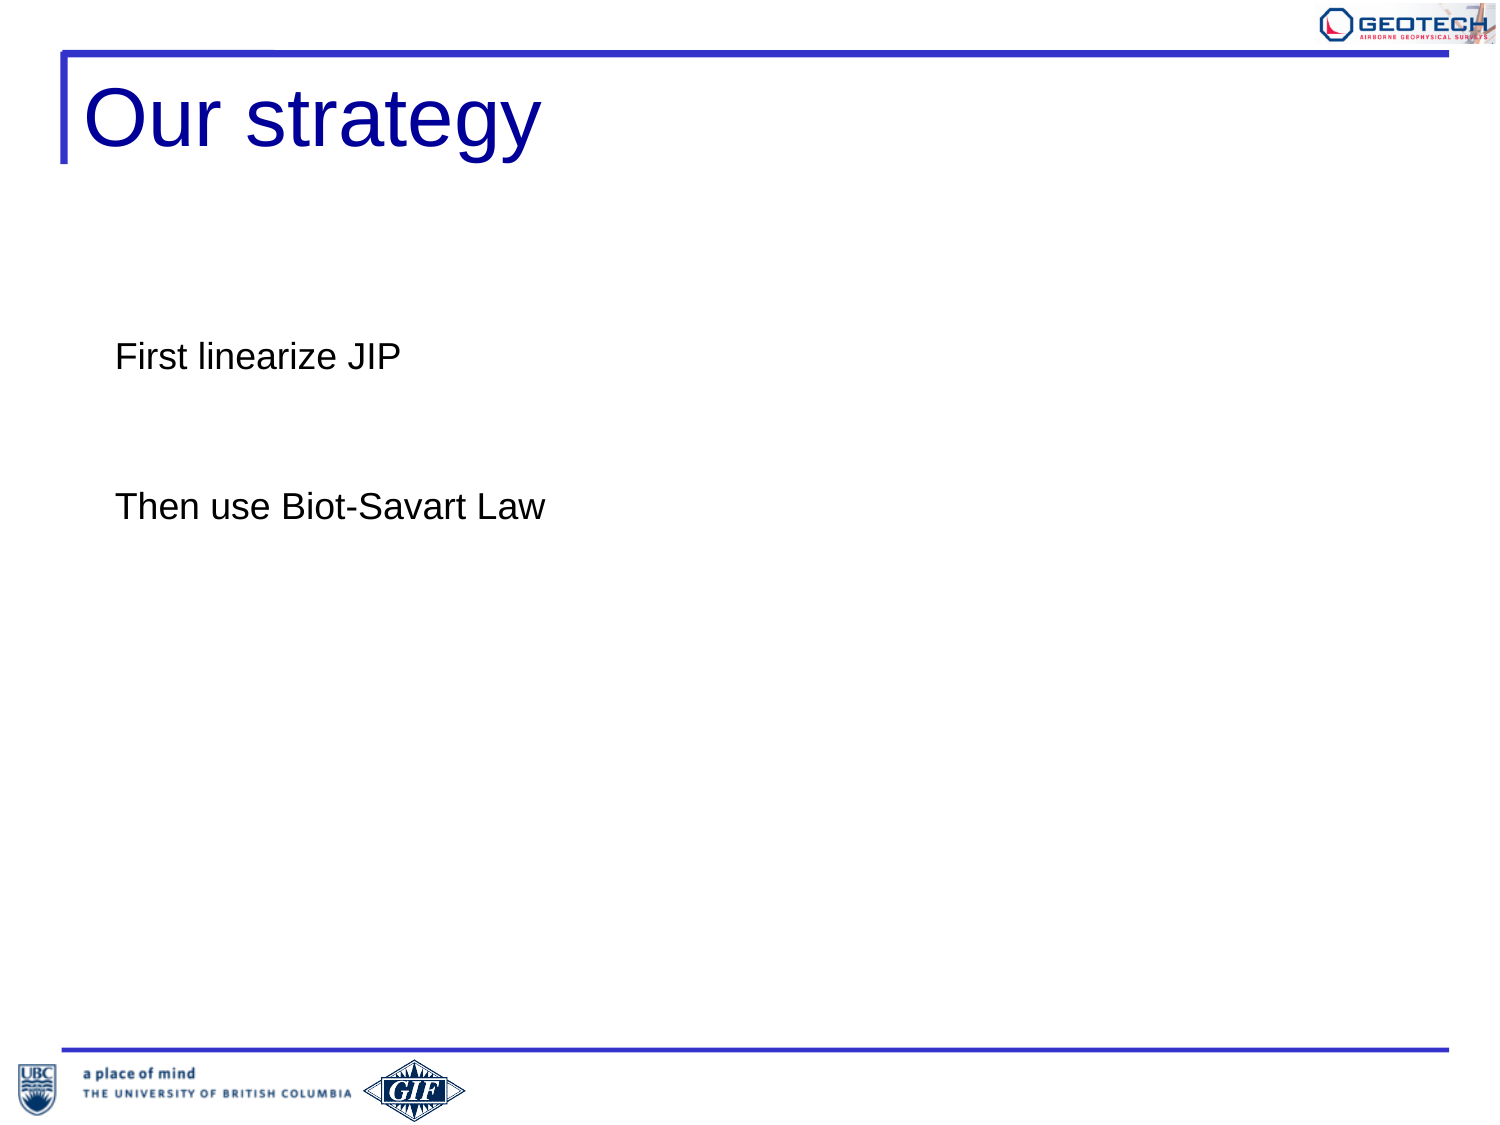

# Our strategy
First linearize JIP
Then use Biot-Savart Law